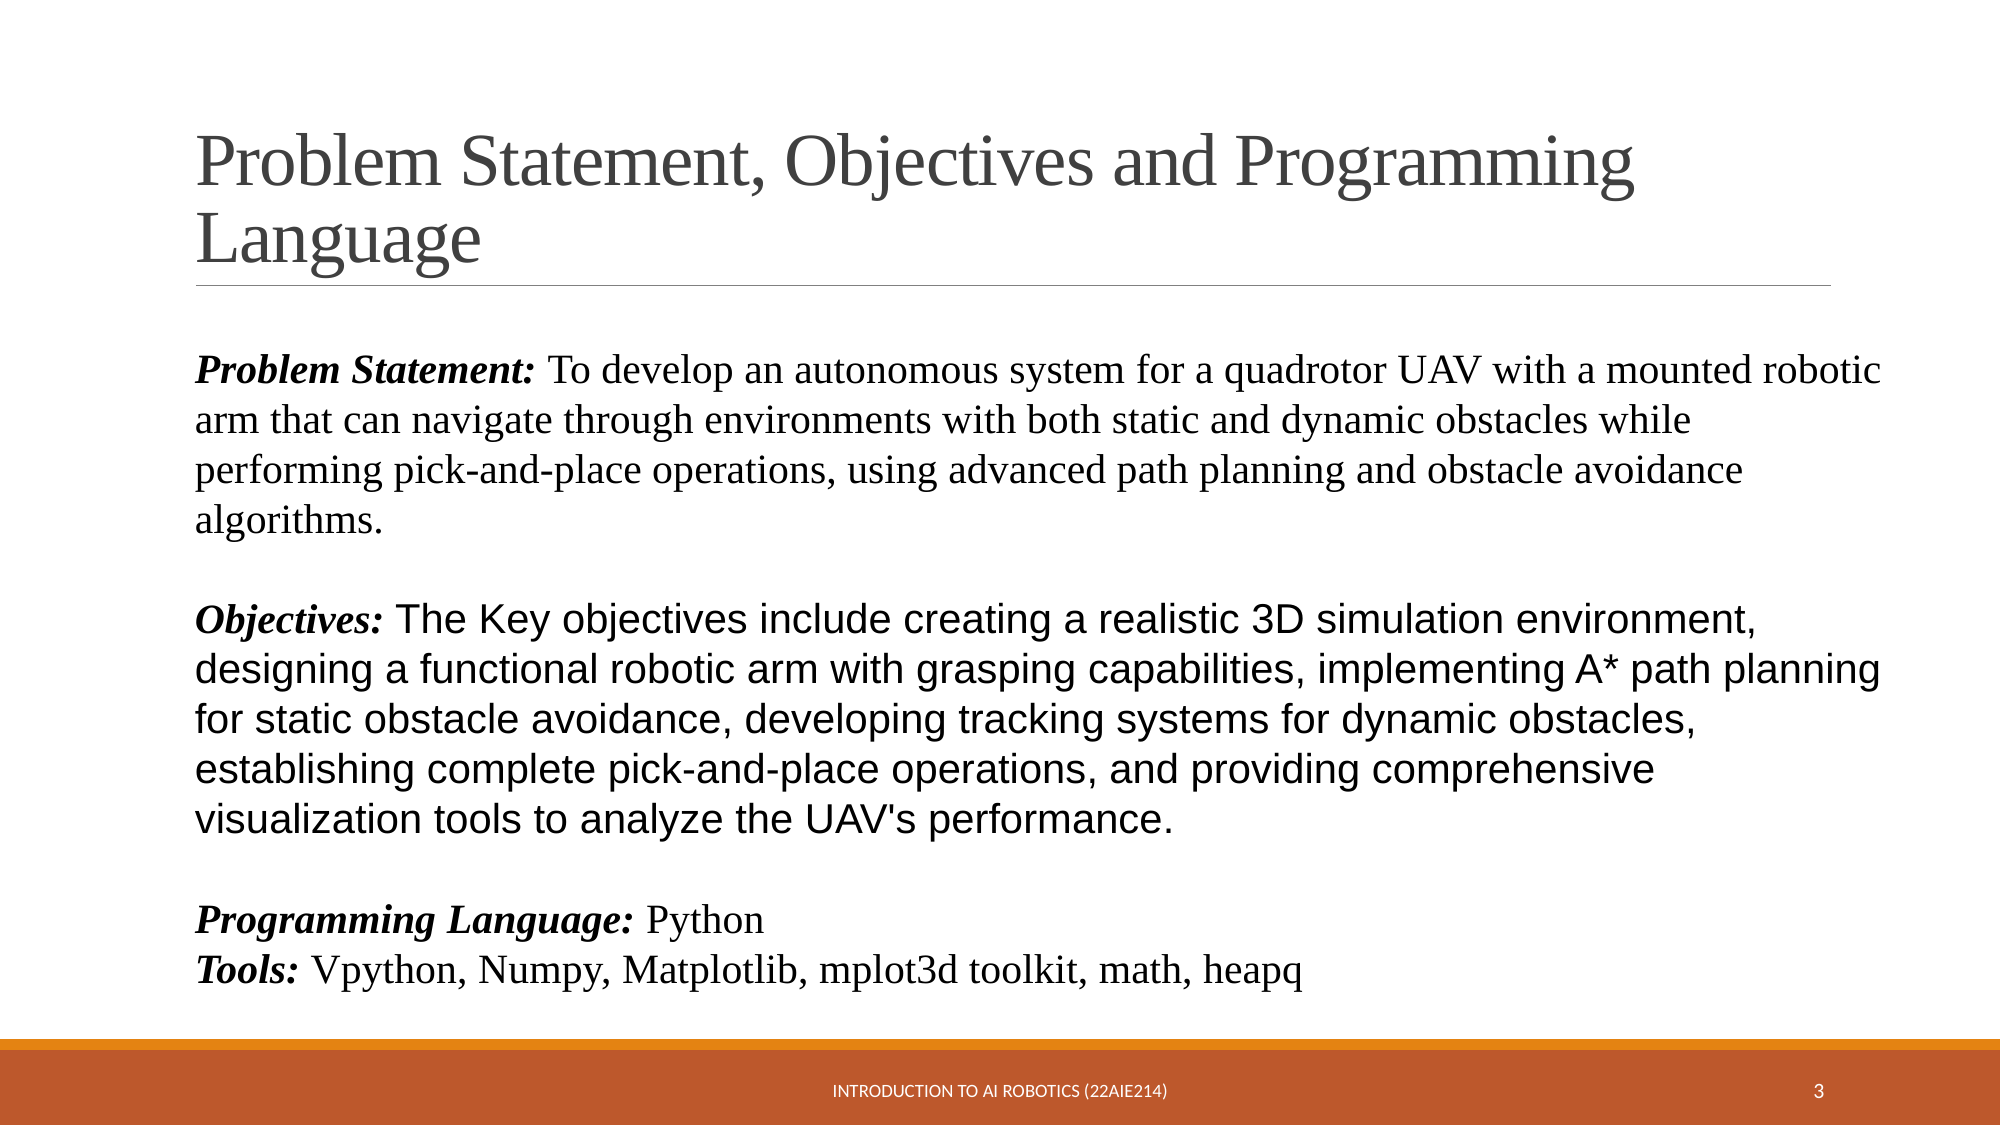

# Problem Statement, Objectives and Programming Language
Problem Statement: To develop an autonomous system for a quadrotor UAV with a mounted robotic arm that can navigate through environments with both static and dynamic obstacles while performing pick-and-place operations, using advanced path planning and obstacle avoidance algorithms.

Objectives: The Key objectives include creating a realistic 3D simulation environment, designing a functional robotic arm with grasping capabilities, implementing A* path planning for static obstacle avoidance, developing tracking systems for dynamic obstacles, establishing complete pick-and-place operations, and providing comprehensive visualization tools to analyze the UAV's performance.

Programming Language: Python
Tools: Vpython, Numpy, Matplotlib, mplot3d toolkit, math, heapq
INTRODUCTION TO AI ROBOTICS (22AIE214)
3